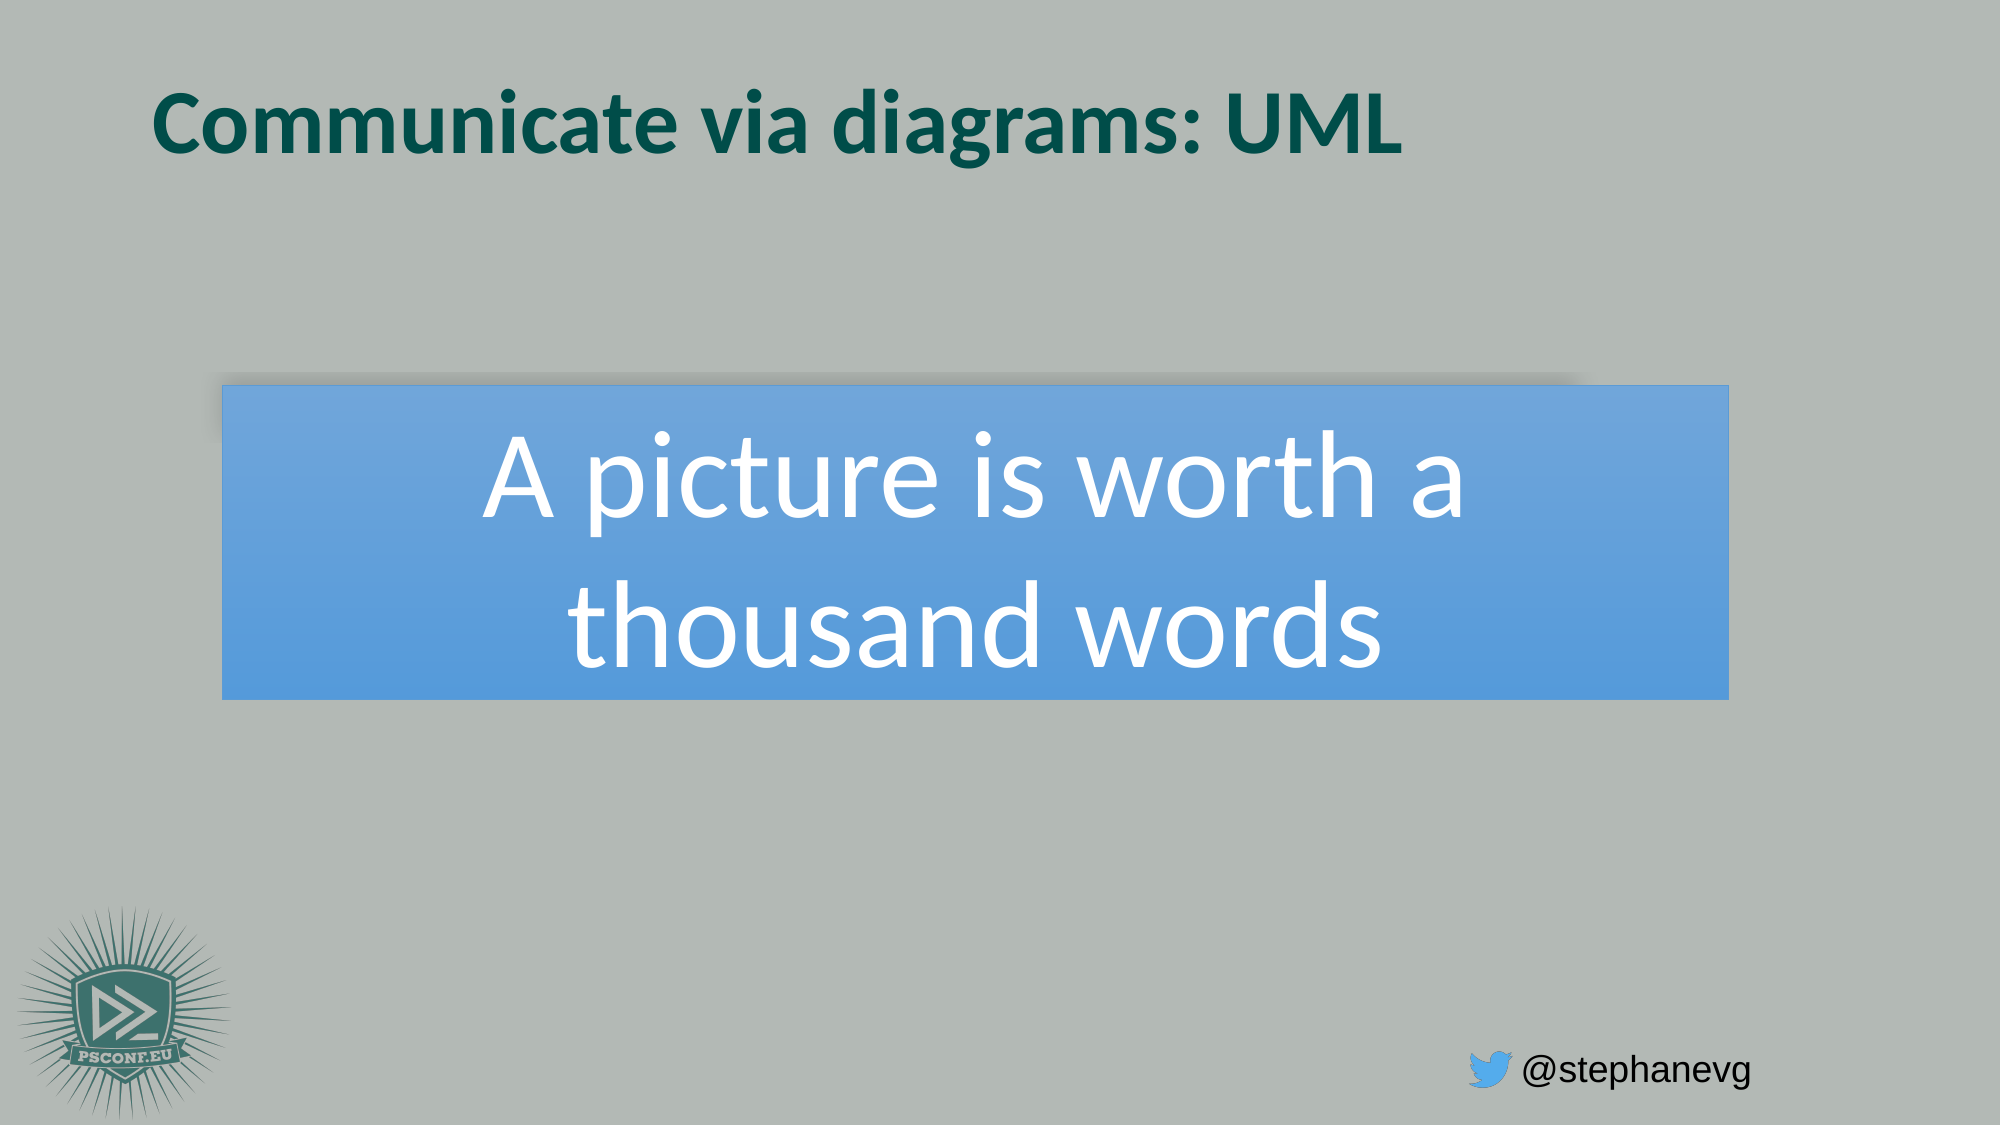

# Communicate via diagrams: UML

A picture is worth a thousand words
@stephanevg